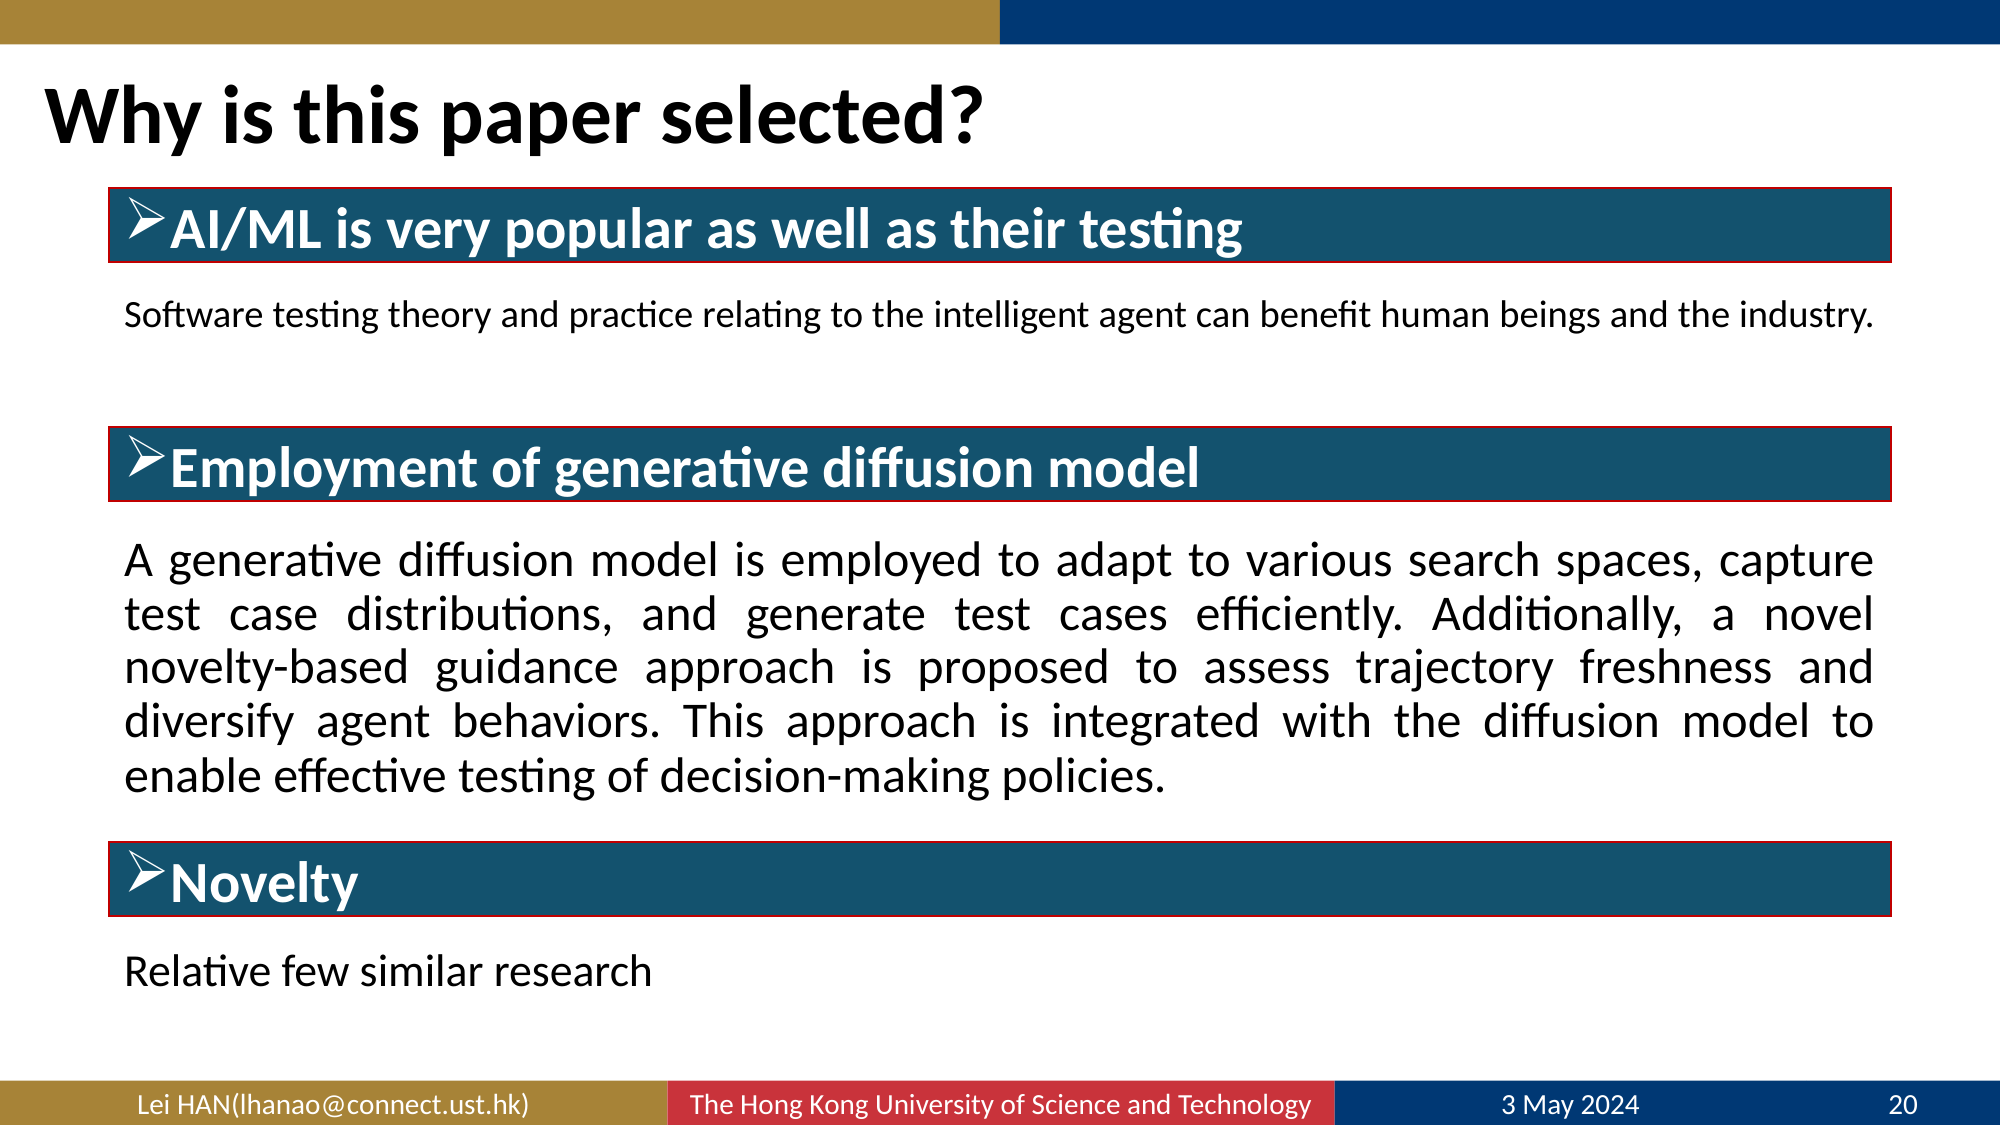

# Why is this paper selected?
AI/ML is very popular as well as their testing
Software testing theory and practice relating to the intelligent agent can benefit human beings and the industry.
Employment of generative diffusion model
A generative diffusion model is employed to adapt to various search spaces, capture test case distributions, and generate test cases efficiently. Additionally, a novel novelty-based guidance approach is proposed to assess trajectory freshness and diversify agent behaviors. This approach is integrated with the diffusion model to enable effective testing of decision-making policies.
Novelty
Relative few similar research
Lei HAN(lhanao@connect.ust.hk)
The Hong Kong University of Science and Technology
3 May 2024
20